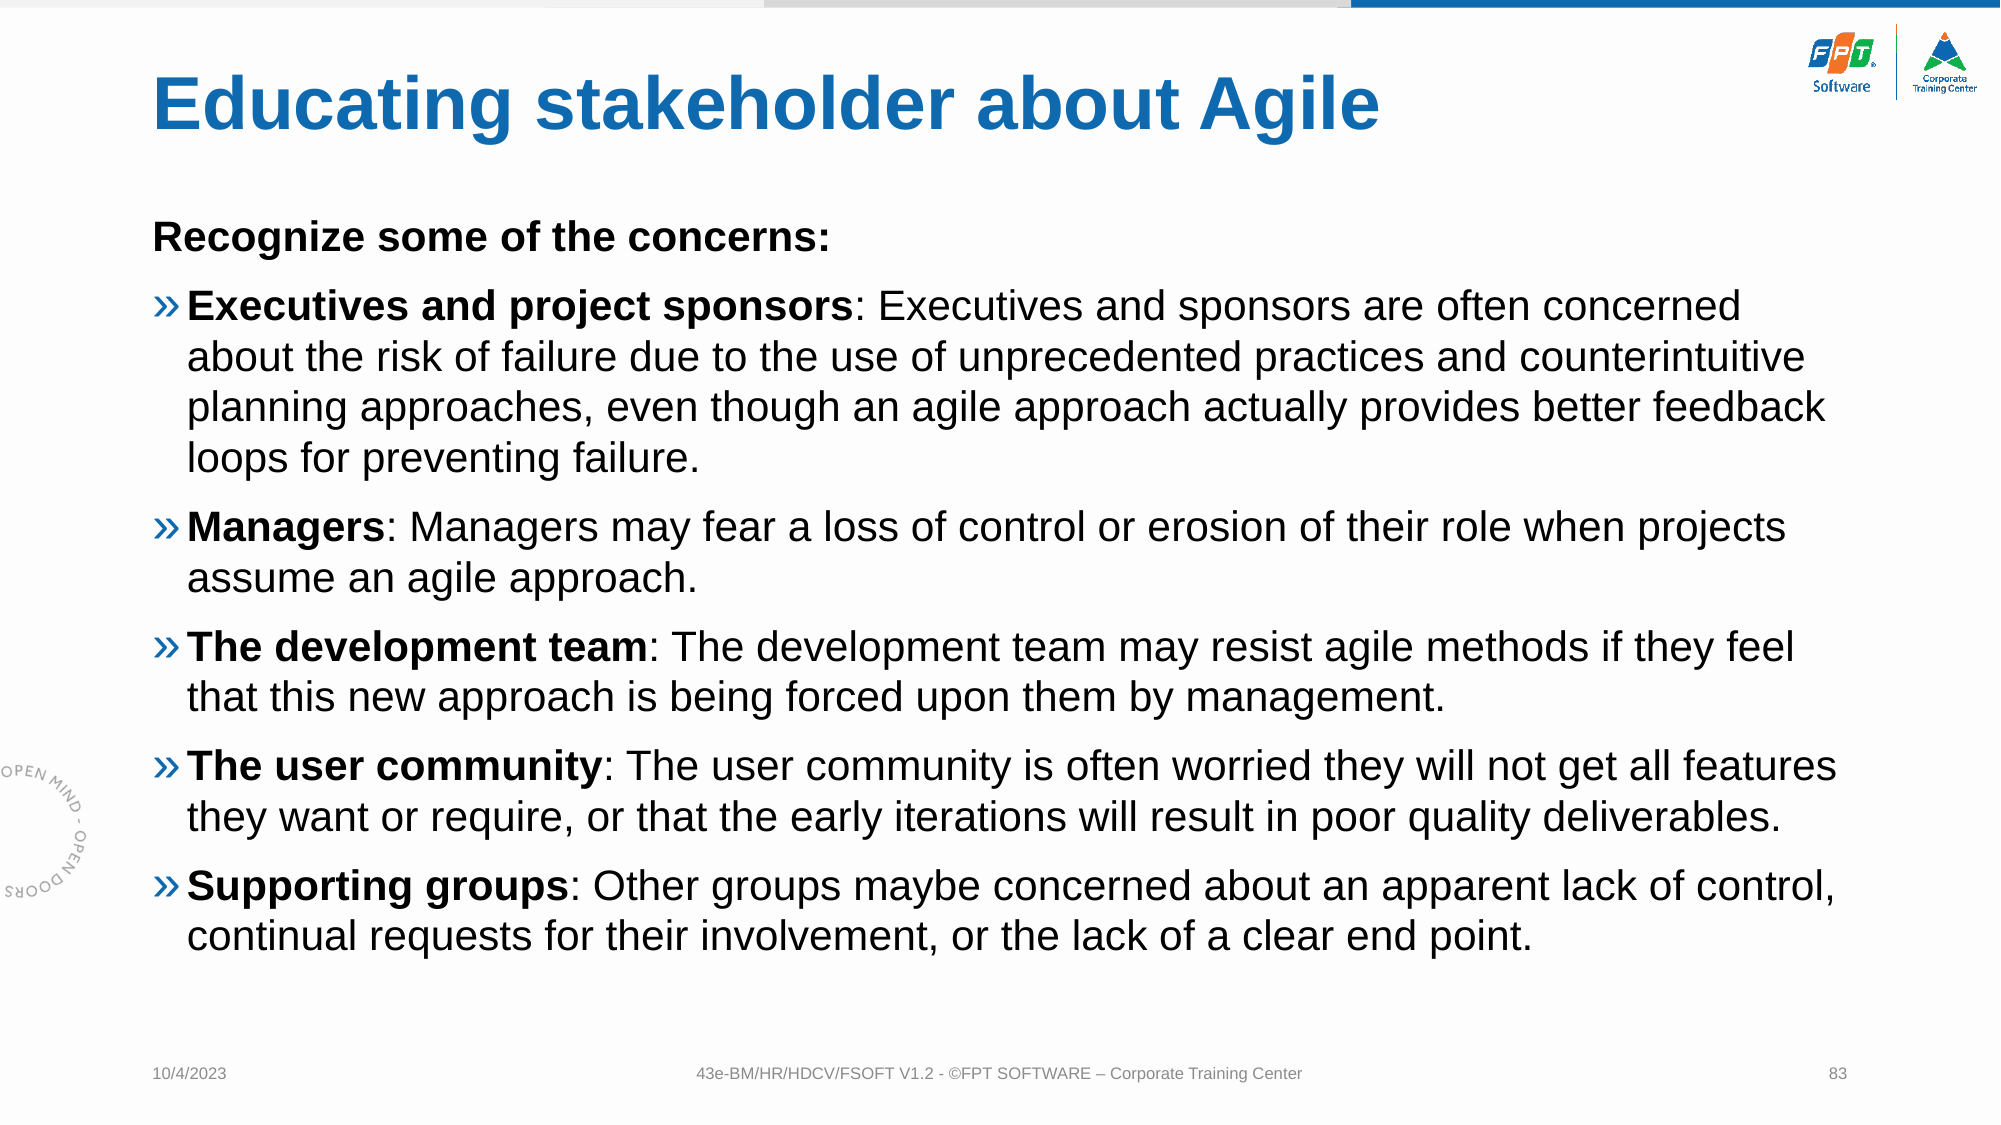

# Educating stakeholder about Agile
Recognize some of the concerns:
Executives and project sponsors: Executives and sponsors are often concerned about the risk of failure due to the use of unprecedented practices and counterintuitive planning approaches, even though an agile approach actually provides better feedback loops for preventing failure.
Managers: Managers may fear a loss of control or erosion of their role when projects assume an agile approach.
The development team: The development team may resist agile methods if they feel that this new approach is being forced upon them by management.
The user community: The user community is often worried they will not get all features they want or require, or that the early iterations will result in poor quality deliverables.
Supporting groups: Other groups maybe concerned about an apparent lack of control, continual requests for their involvement, or the lack of a clear end point.
10/4/2023
43e-BM/HR/HDCV/FSOFT V1.2 - ©FPT SOFTWARE – Corporate Training Center
83